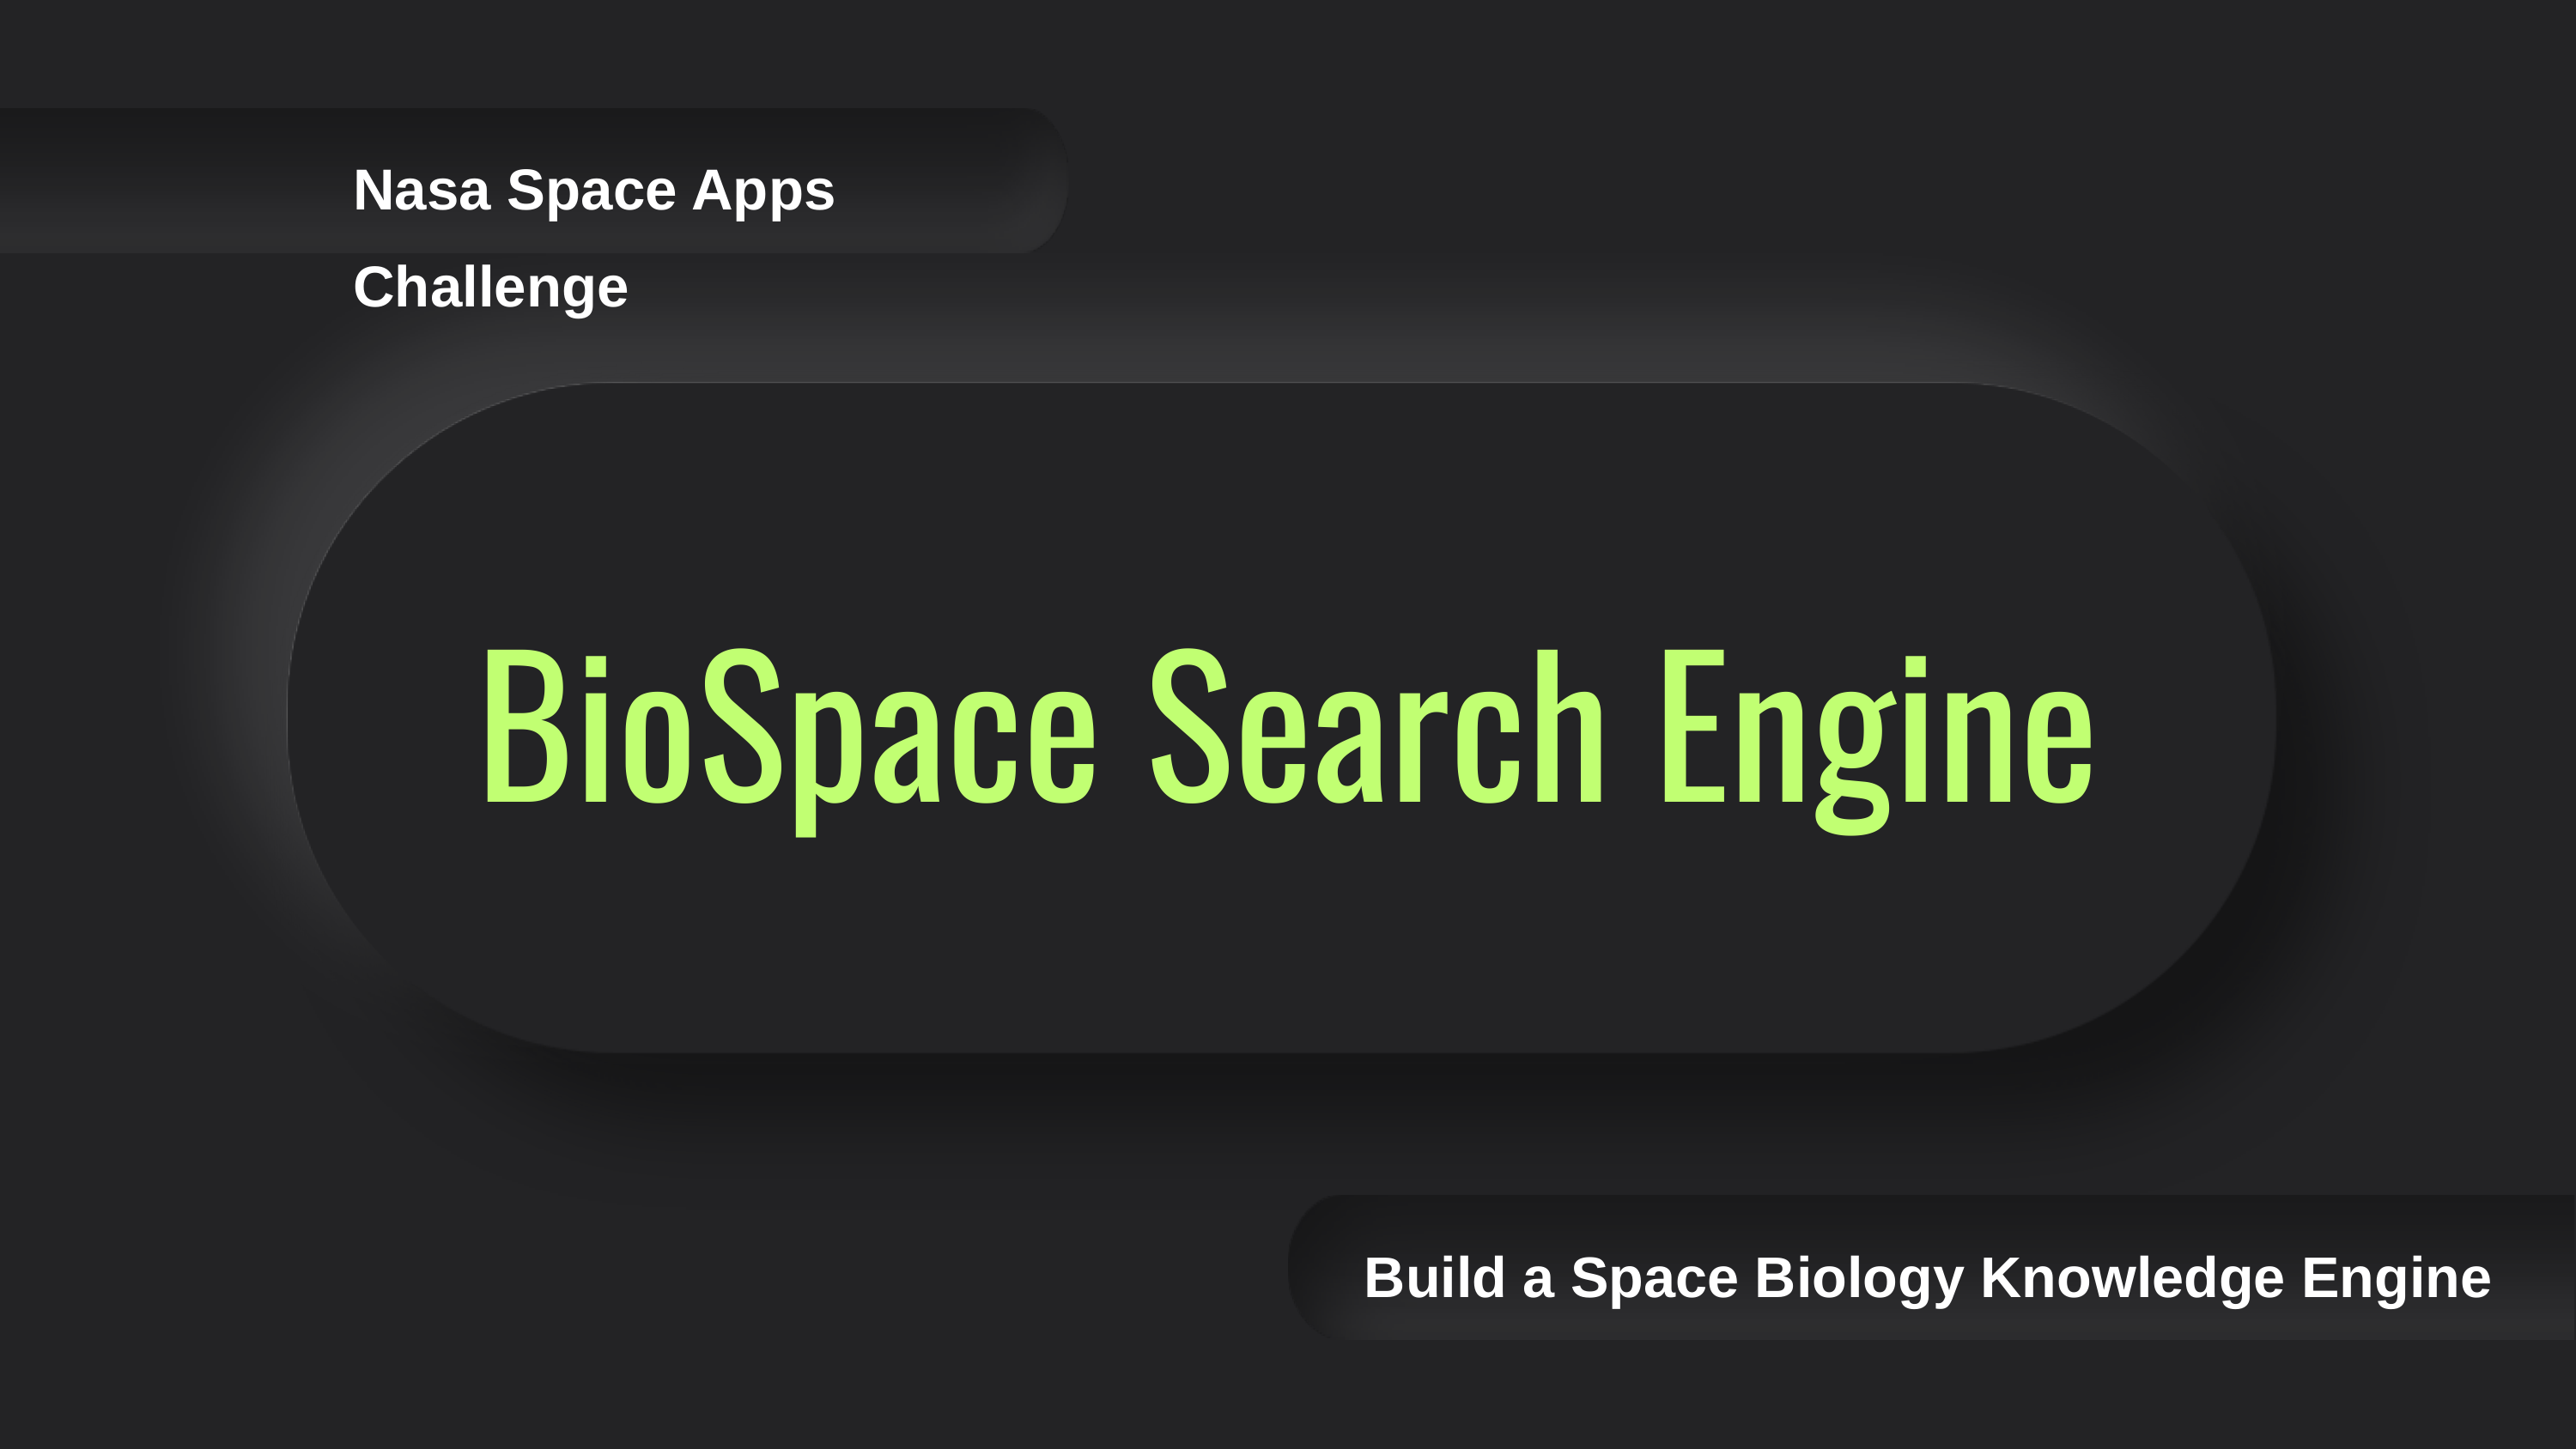

Nasa Space Apps Challenge

BioSpace Search Engine

Build a Space Biology Knowledge Engine